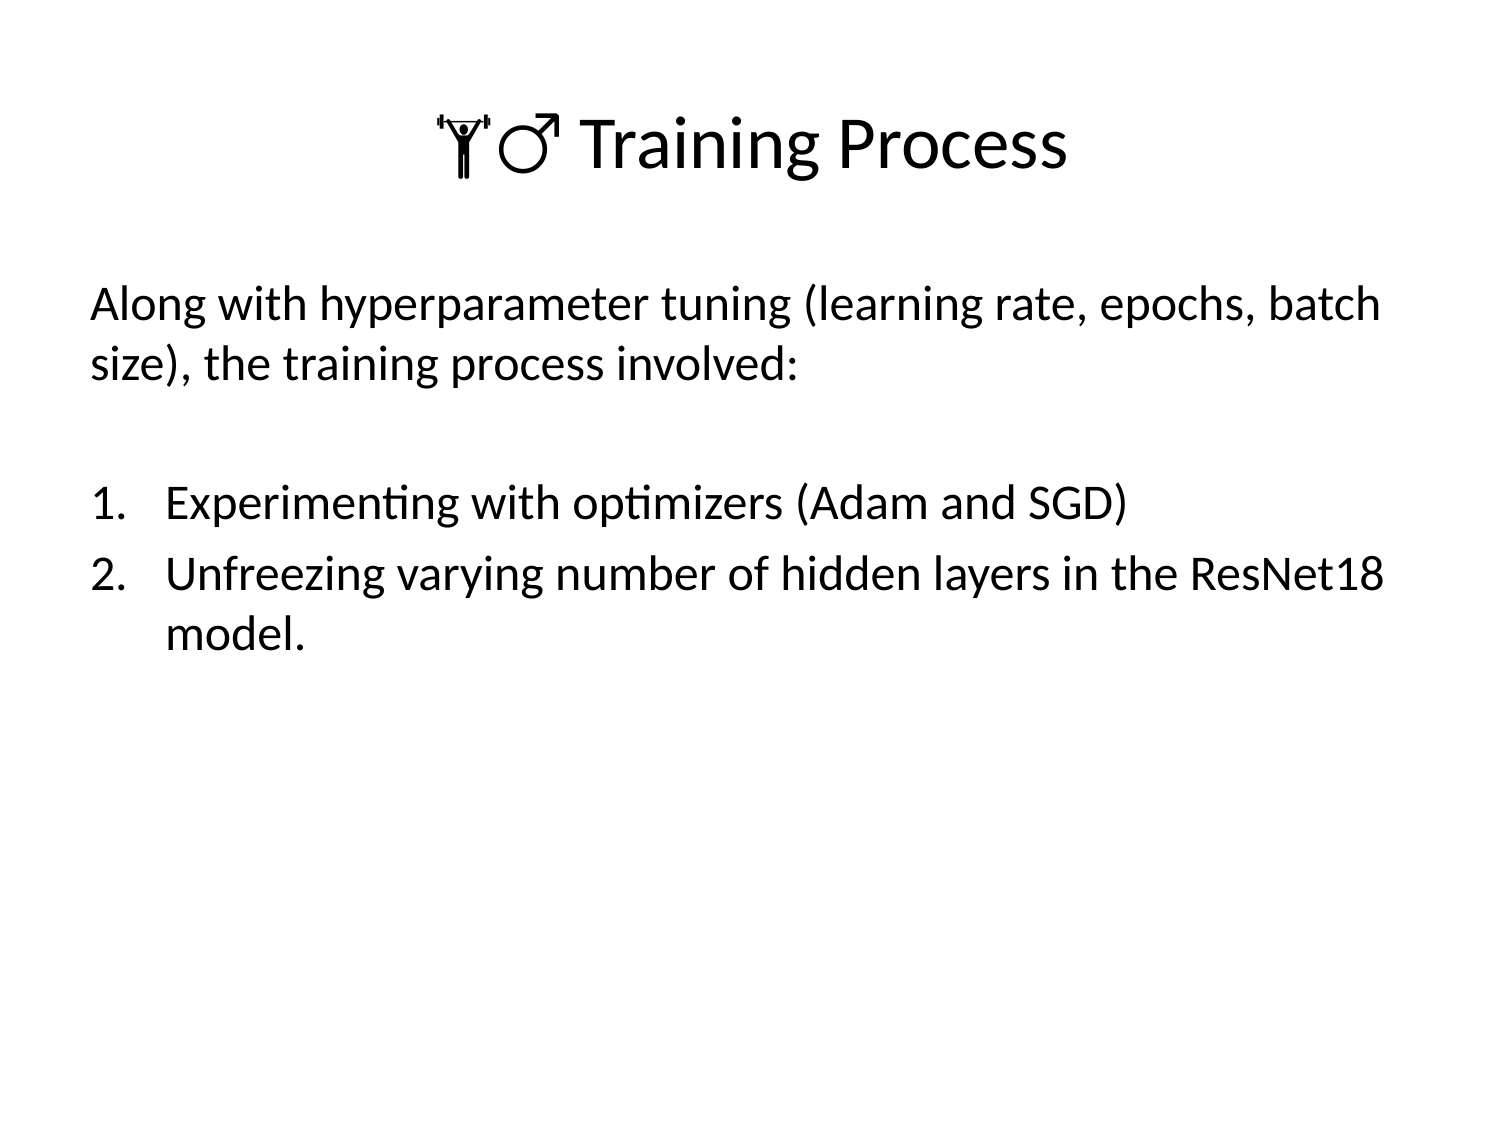

# 🏋️‍♂️ Training Process
Along with hyperparameter tuning (learning rate, epochs, batch size), the training process involved:

Experimenting with optimizers (Adam and SGD)
Unfreezing varying number of hidden layers in the ResNet18 model.